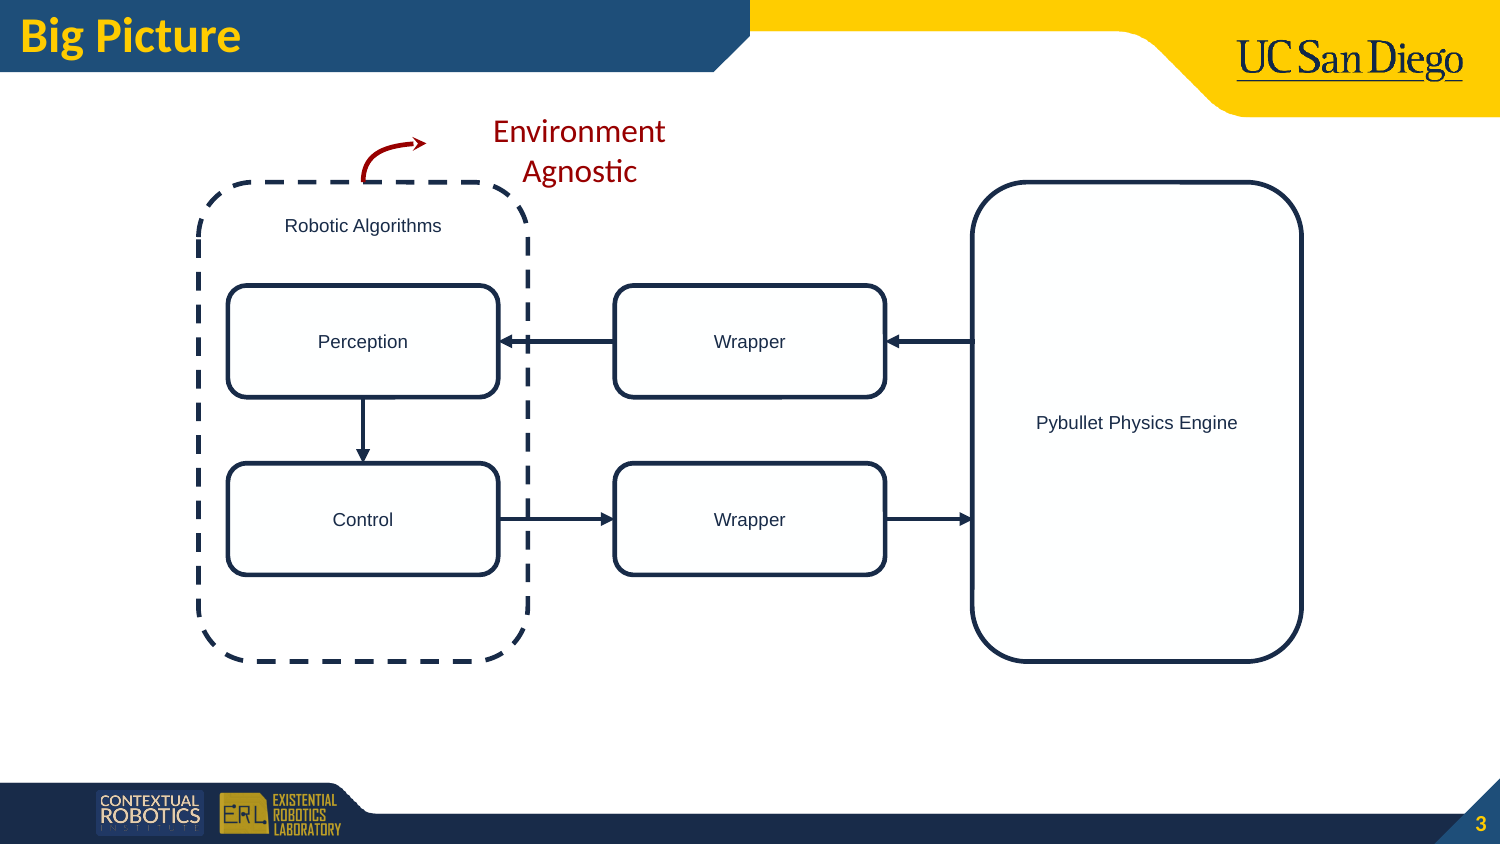

# Big Picture
Environment Agnostic
Robotic Algorithms
Pybullet Physics Engine
Perception
Wrapper
Control
Wrapper

3